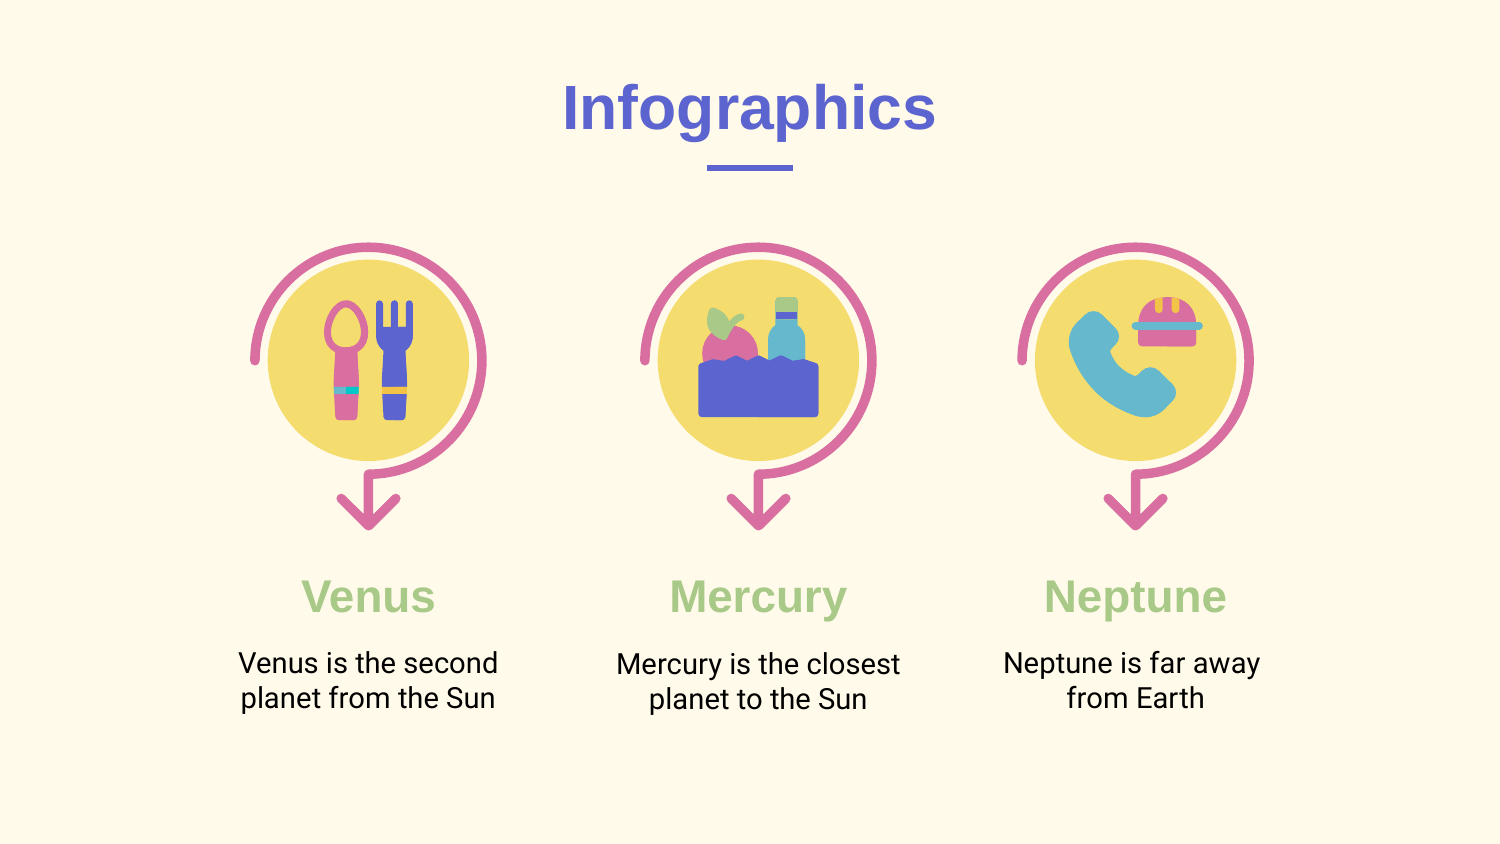

# Infographics

Venus
Mercury
Neptune
Venus is the second planet from the Sun

Neptune is far away
from Earth

Mercury is the closest planet to the Sun